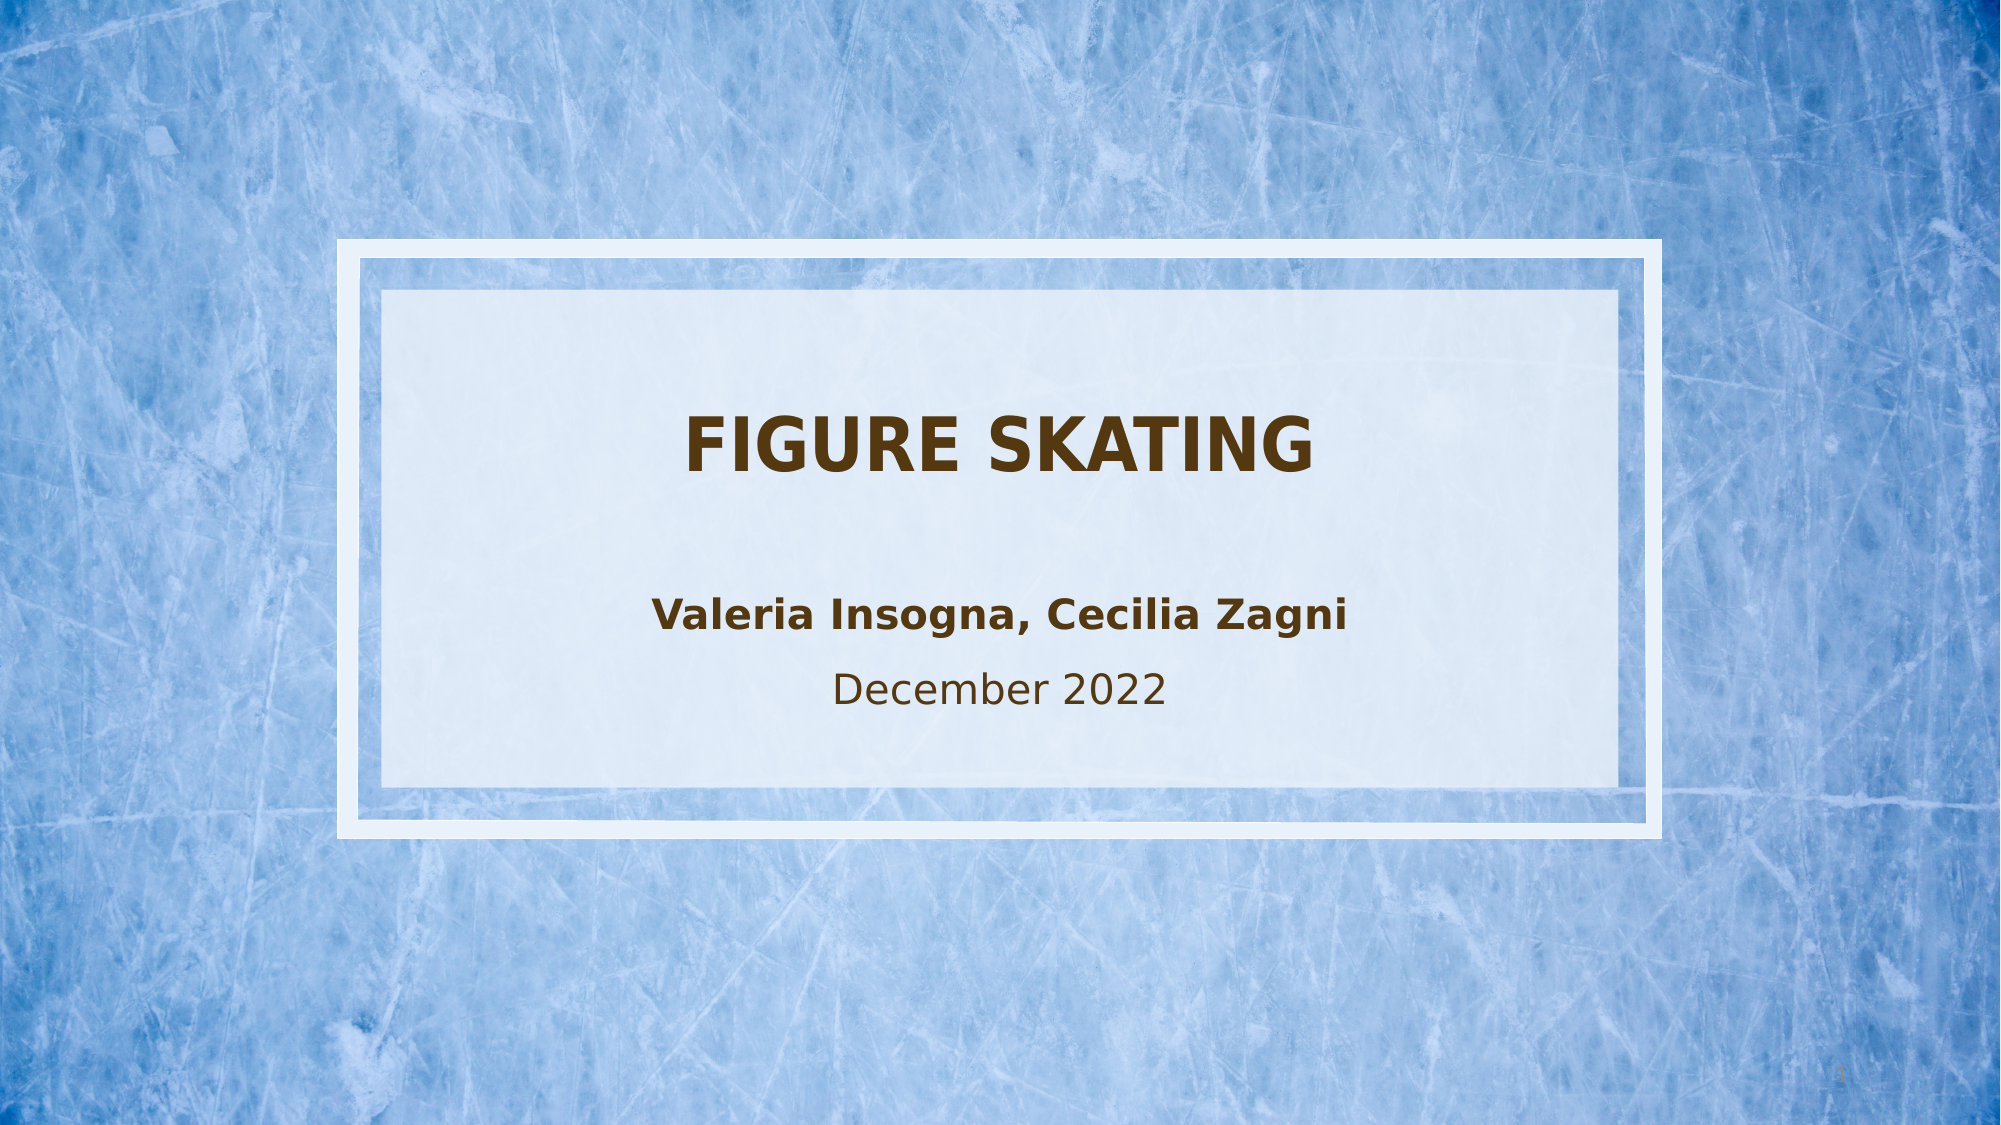

FIGURE SKATING
Valeria Insogna, Cecilia Zagni
December 2022
1